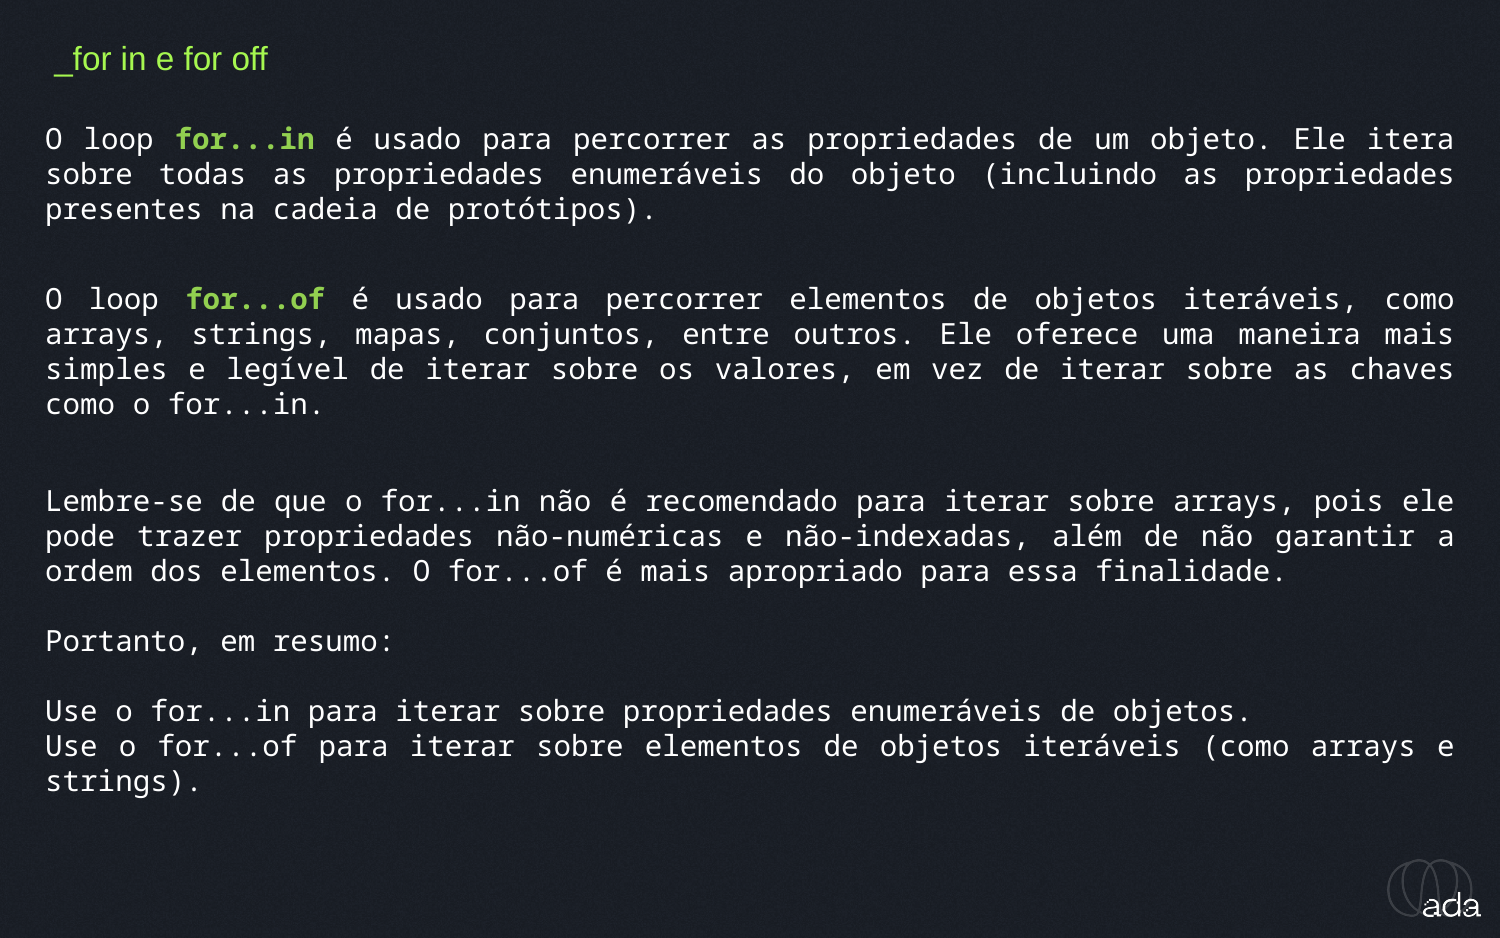

_for in e for off
O loop for...in é usado para percorrer as propriedades de um objeto. Ele itera sobre todas as propriedades enumeráveis do objeto (incluindo as propriedades presentes na cadeia de protótipos).

O loop for...of é usado para percorrer elementos de objetos iteráveis, como arrays, strings, mapas, conjuntos, entre outros. Ele oferece uma maneira mais simples e legível de iterar sobre os valores, em vez de iterar sobre as chaves como o for...in.

Lembre-se de que o for...in não é recomendado para iterar sobre arrays, pois ele pode trazer propriedades não-numéricas e não-indexadas, além de não garantir a ordem dos elementos. O for...of é mais apropriado para essa finalidade.

Portanto, em resumo:

Use o for...in para iterar sobre propriedades enumeráveis de objetos.
Use o for...of para iterar sobre elementos de objetos iteráveis (como arrays e strings).